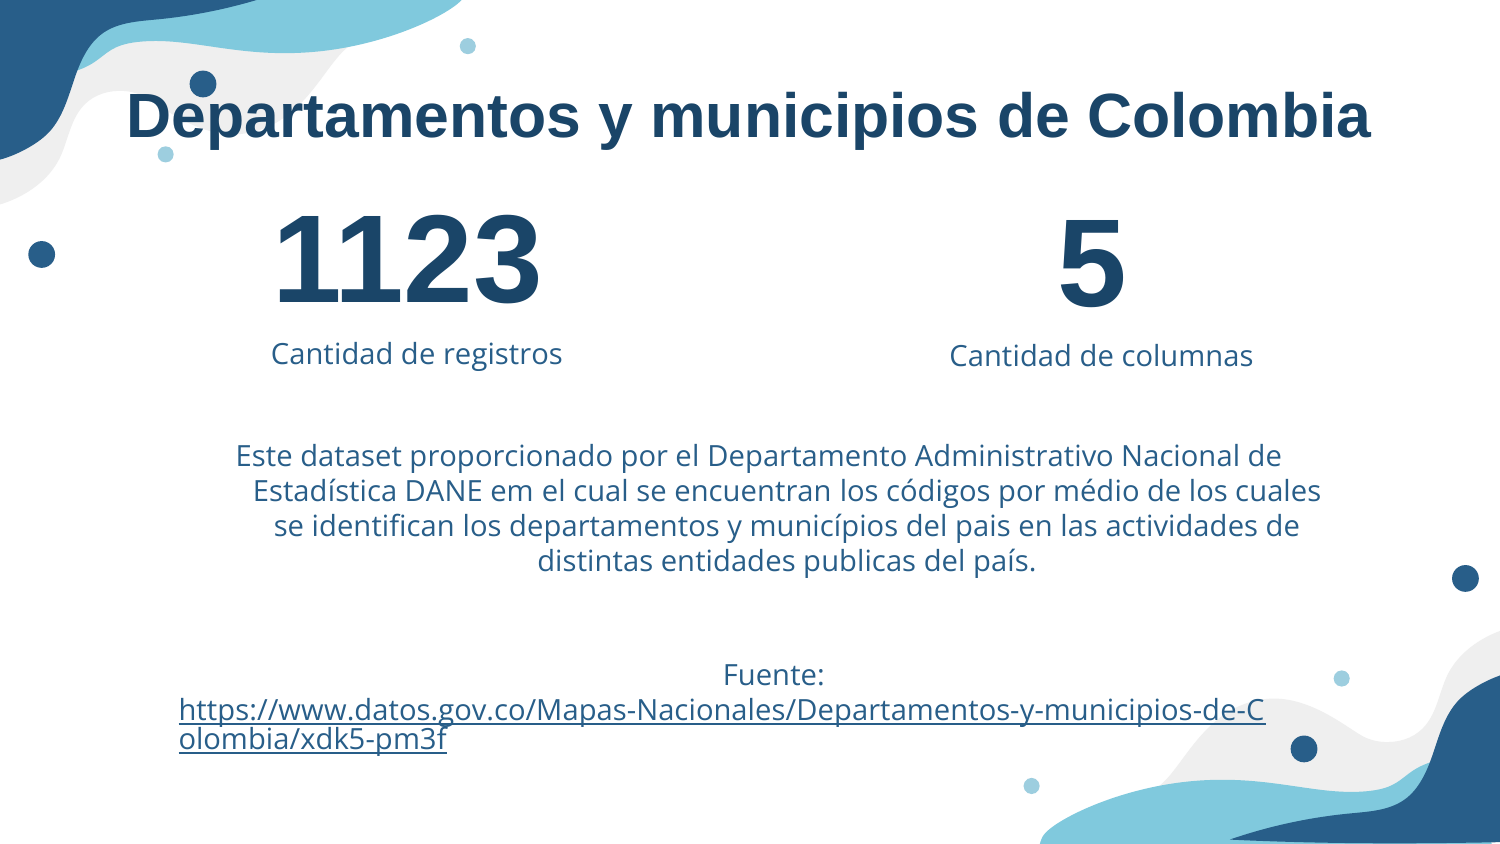

# Departamentos y municipios de Colombia
1123
5
Cantidad de registros
Cantidad de columnas
Este dataset proporcionado por el Departamento Administrativo Nacional de Estadística DANE em el cual se encuentran los códigos por médio de los cuales se identifican los departamentos y municípios del pais en las actividades de distintas entidades publicas del país.
Fuente: https://www.datos.gov.co/Mapas-Nacionales/Departamentos-y-municipios-de-Colombia/xdk5-pm3f